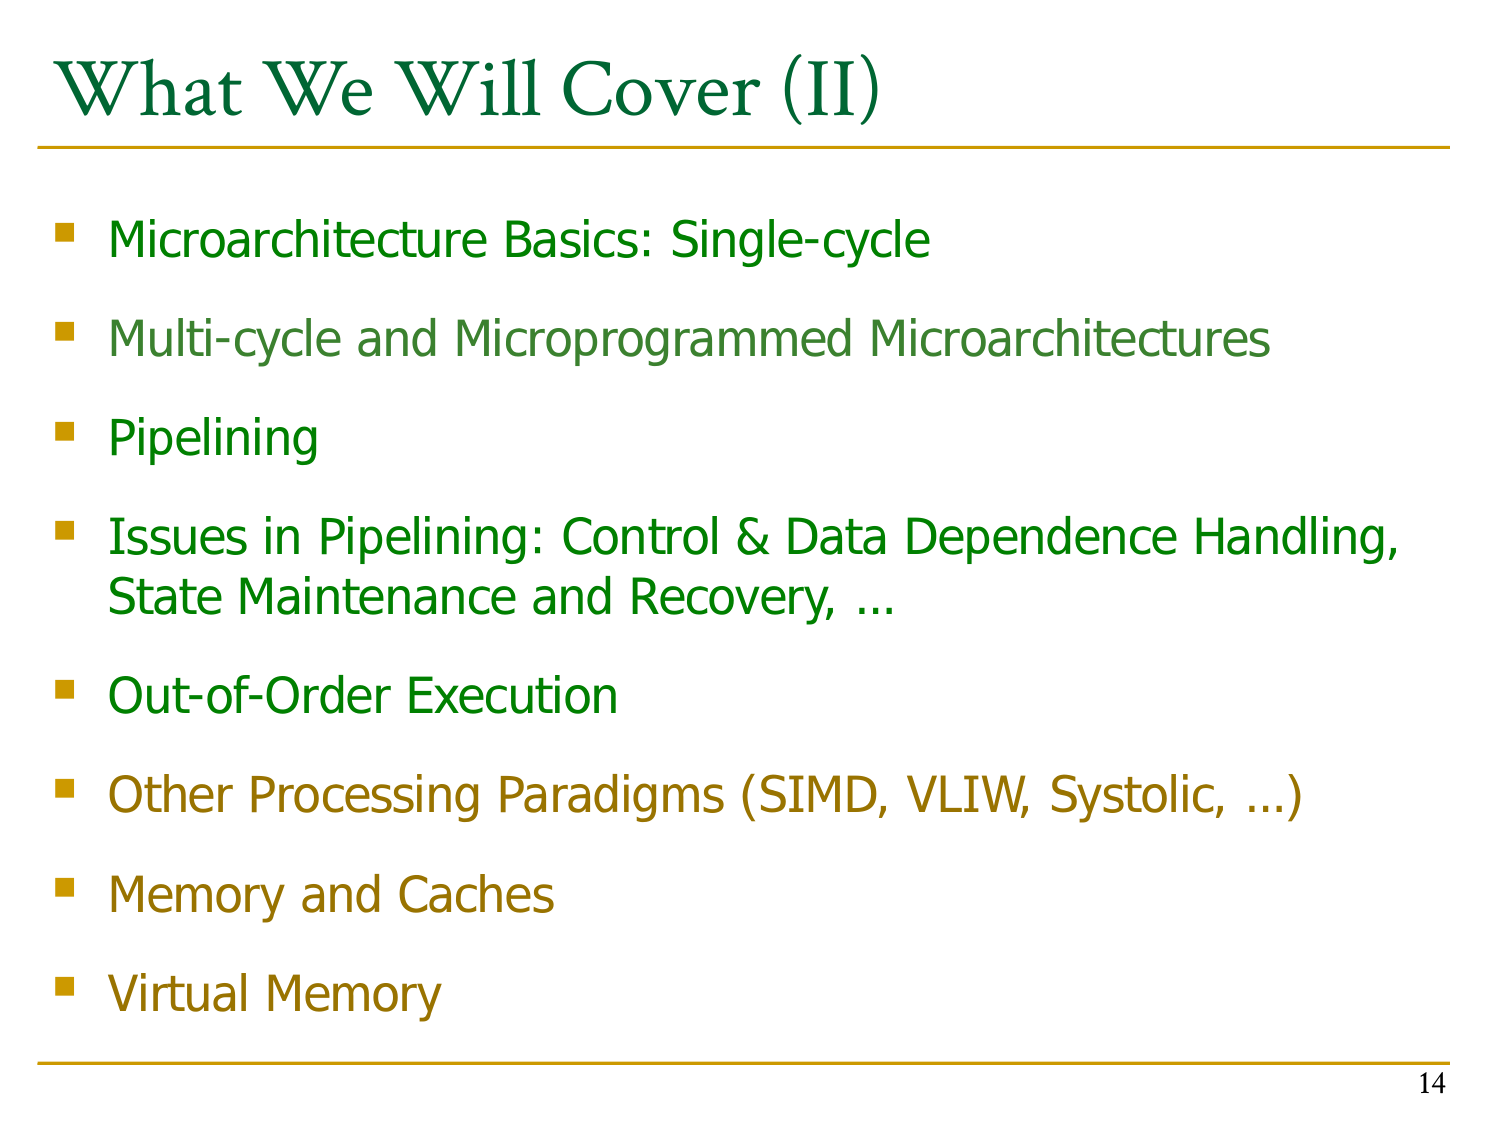

# What We Will Cover (II)

Microarchitecture Basics: Single-cycle

Multi-cycle and Microprogrammed Microarchitectures

Pipelining

Issues in Pipelining: Control & Data Dependence Handling, State Maintenance and Recovery, …

Out-of-Order Execution

Other Processing Paradigms (SIMD, VLIW, Systolic, …)

Memory and Caches

Virtual Memory

14